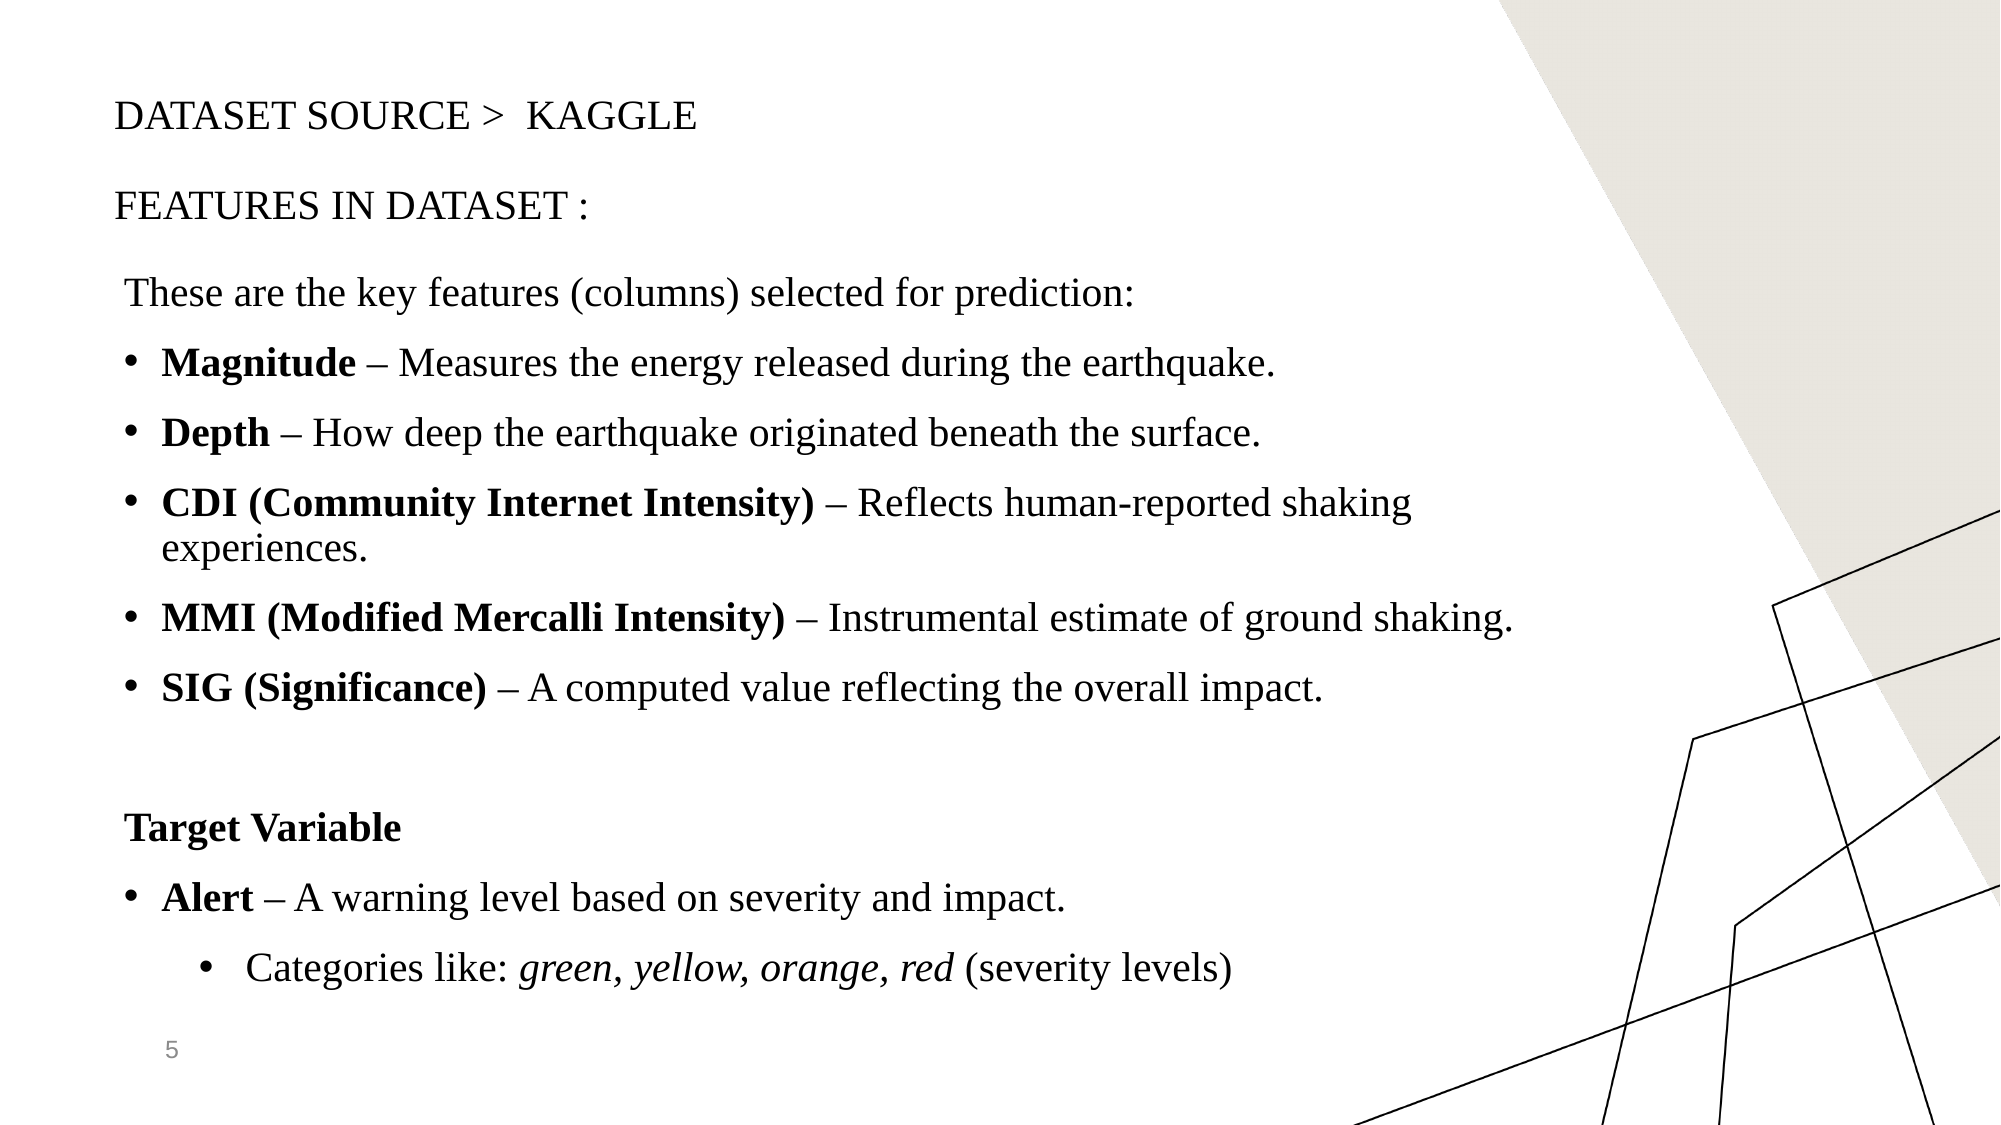

# Dataset Source >  KAGGLE features in dataset :
These are the key features (columns) selected for prediction:
Magnitude – Measures the energy released during the earthquake.
Depth – How deep the earthquake originated beneath the surface.
CDI (Community Internet Intensity) – Reflects human-reported shaking experiences.
MMI (Modified Mercalli Intensity) – Instrumental estimate of ground shaking.
SIG (Significance) – A computed value reflecting the overall impact.

Target Variable
Alert – A warning level based on severity and impact.
Categories like: green, yellow, orange, red (severity levels)

5